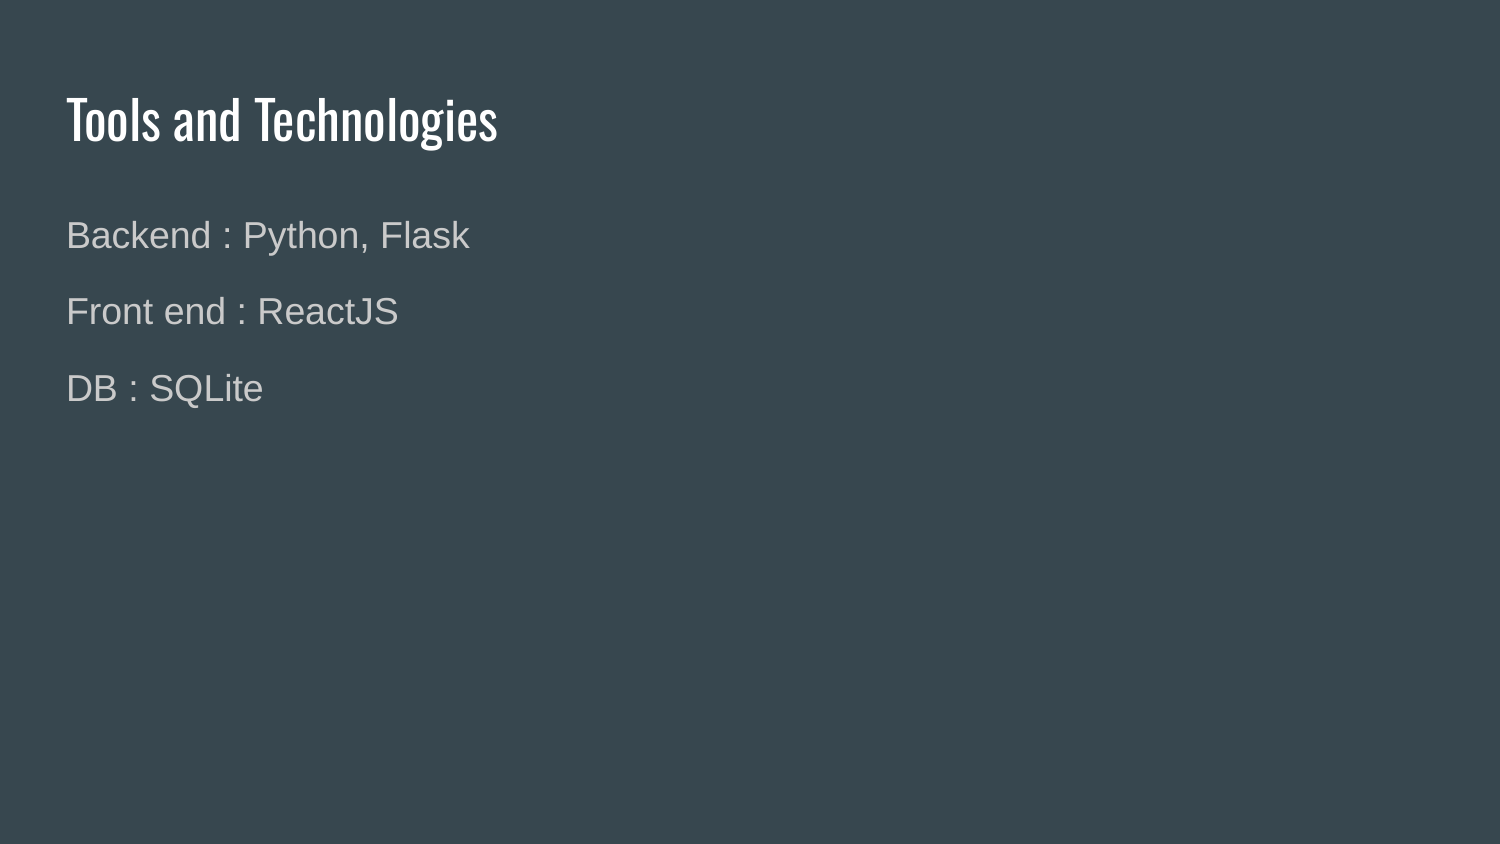

# Tools and Technologies
Backend : Python, Flask
Front end : ReactJS
DB : SQLite